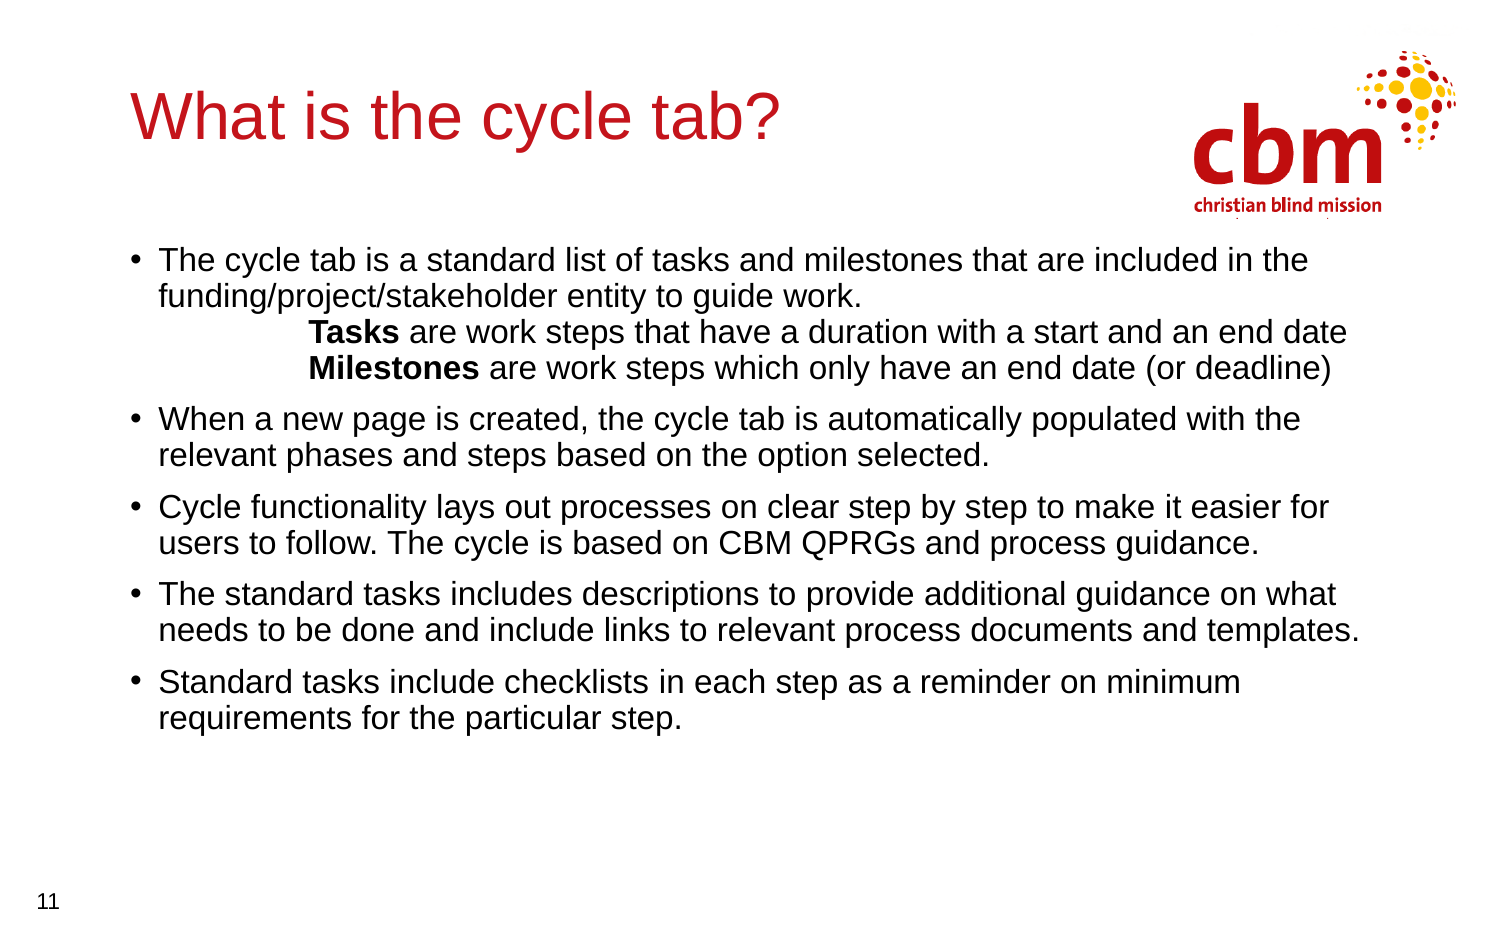

# What is the cycle tab?
The cycle tab is a standard list of tasks and milestones that are included in the funding/project/stakeholder entity to guide work. 
	Tasks are work steps that have a duration with a start and an end date 
	Milestones are work steps which only have an end date (or deadline)
When a new page is created, the cycle tab is automatically populated with the relevant phases and steps based on the option selected.
Cycle functionality lays out processes on clear step by step to make it easier for users to follow. The cycle is based on CBM QPRGs and process guidance.
The standard tasks includes descriptions to provide additional guidance on what needs to be done and include links to relevant process documents and templates.
Standard tasks include checklists in each step as a reminder on minimum requirements for the particular step.

11